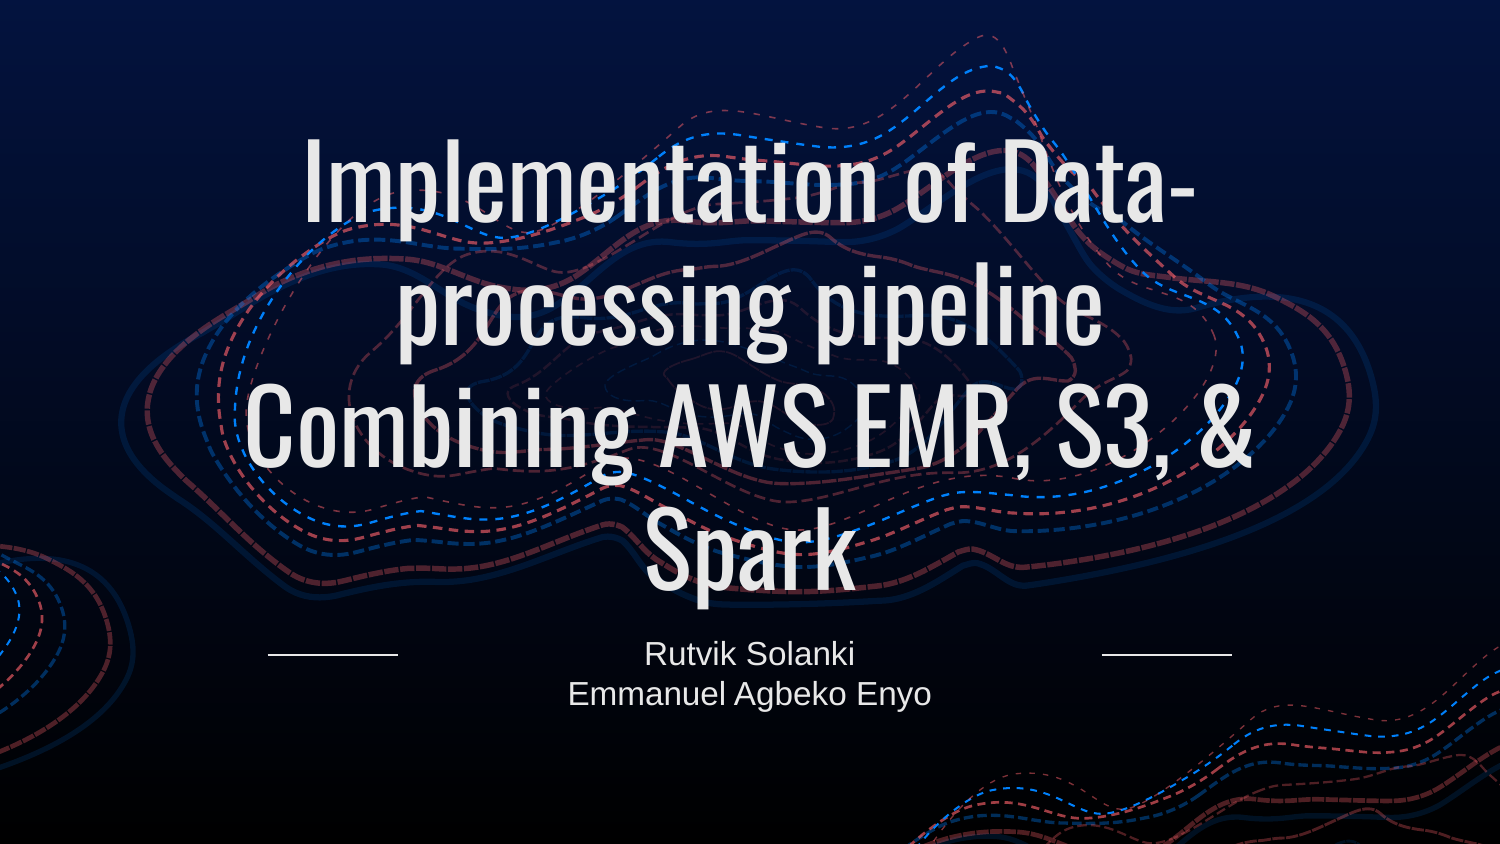

# Implementation of Data-processing pipeline Combining AWS EMR, S3, & Spark

Rutvik Solanki
Emmanuel Agbeko Enyo